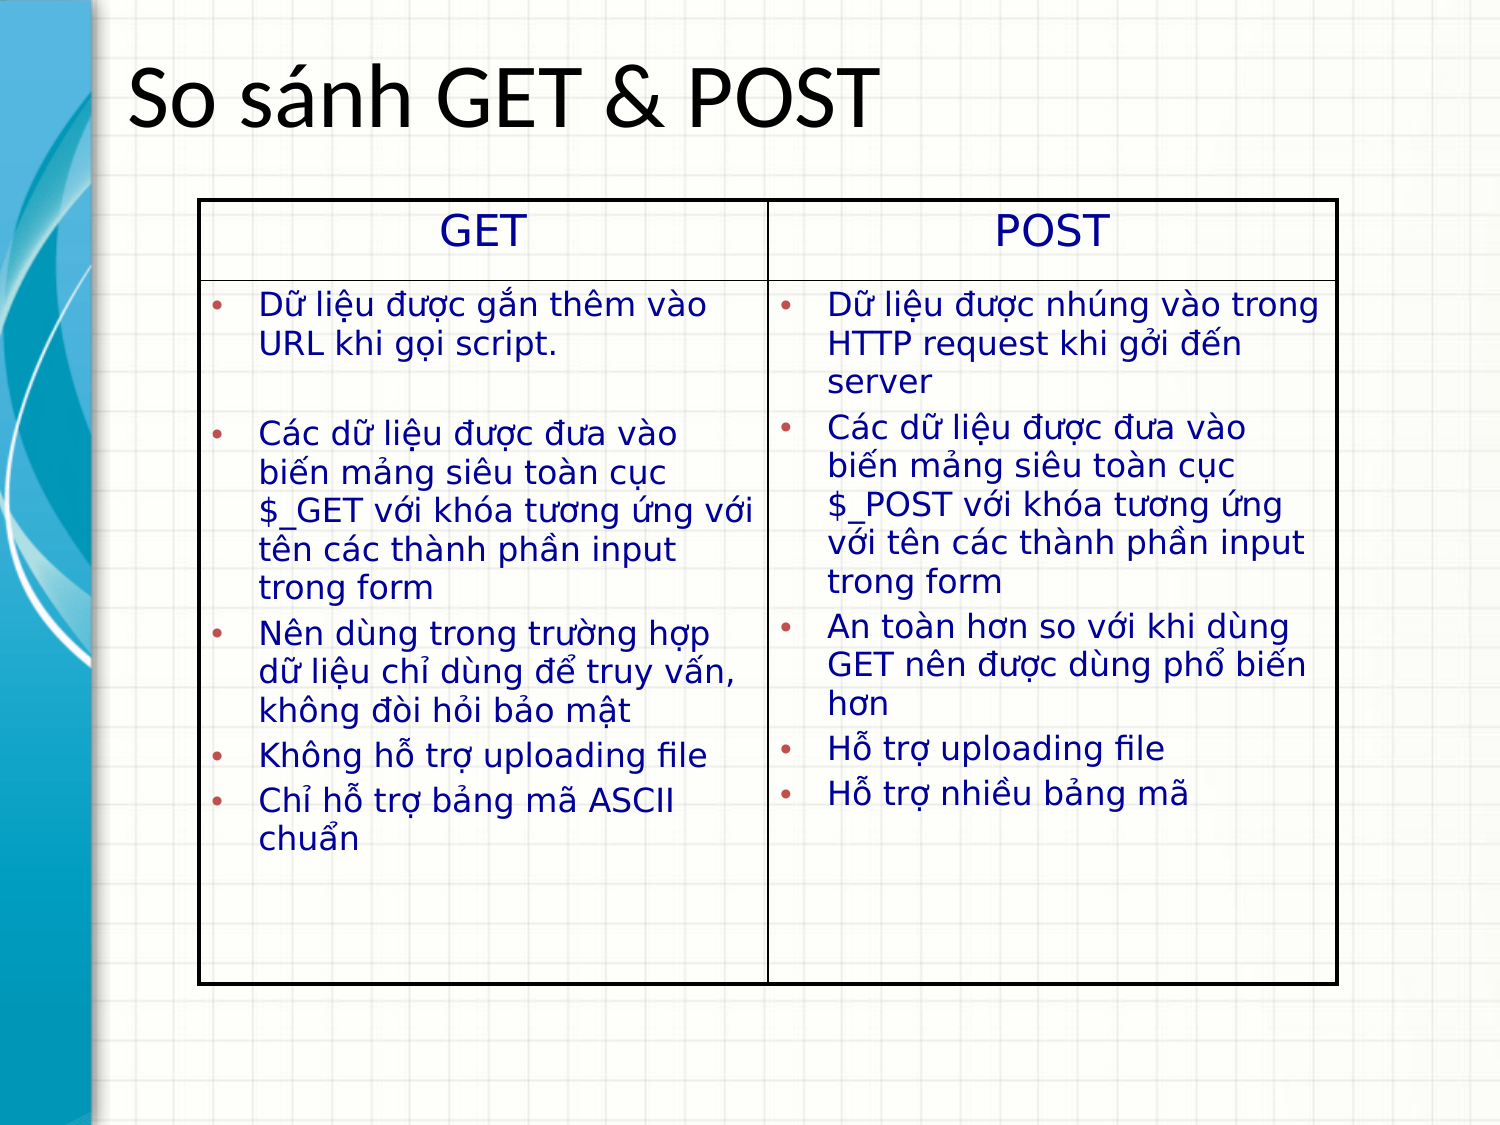

# So sánh GET & POST
| GET | POST |
| --- | --- |
| Dữ liệu được gắn thêm vào URL khi gọi script. Các dữ liệu được đưa vào biến mảng siêu toàn cục $\_GET với khóa tương ứng với tên các thành phần input trong form Nên dùng trong trường hợp dữ liệu chỉ dùng để truy vấn, không đòi hỏi bảo mật Không hỗ trợ uploading file Chỉ hỗ trợ bảng mã ASCII chuẩn | Dữ liệu được nhúng vào trong HTTP request khi gởi đến server Các dữ liệu được đưa vào biến mảng siêu toàn cục $\_POST với khóa tương ứng với tên các thành phần input trong form An toàn hơn so với khi dùng GET nên được dùng phổ biến hơn Hỗ trợ uploading file Hỗ trợ nhiều bảng mã |